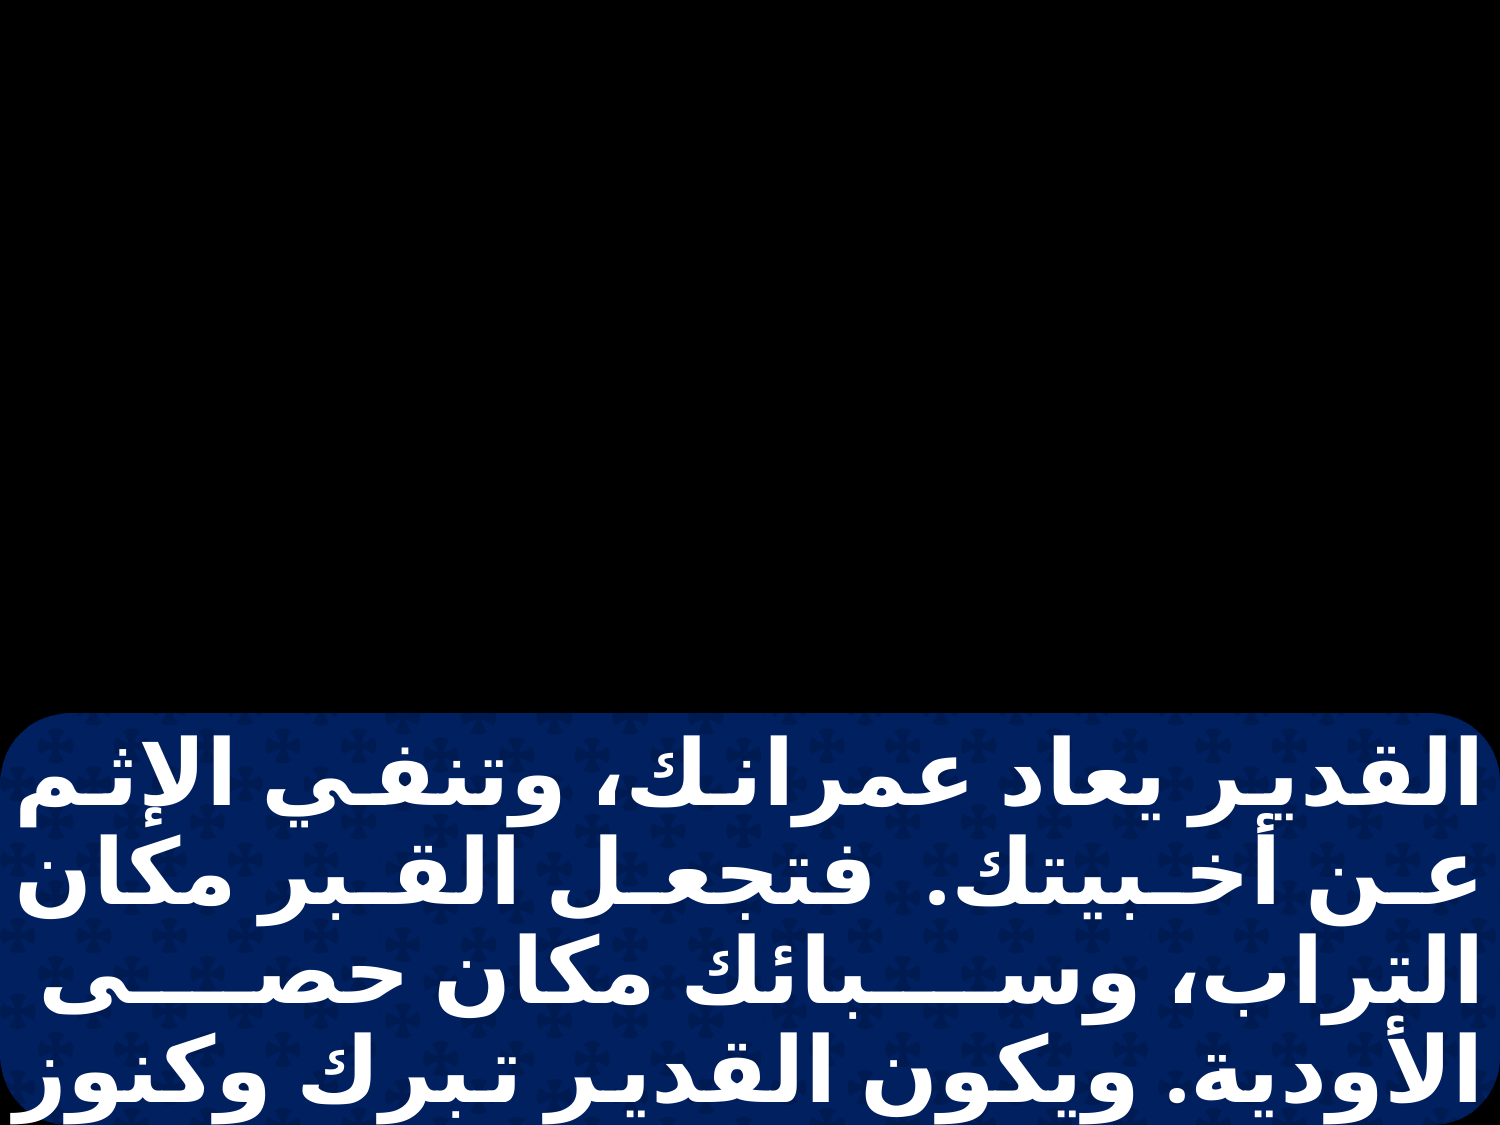

القدير يعاد عمرانك، وتنفي الإثم عن أخبيتك.  فتجعل القبر مكان التراب، وسبائك مكان حصى  الأودية. ويكون القدير تبرك وكنوز فضة لك حينئذ  تكون لذتك في القدير وترفع إلى الله وجهك. وتدعو